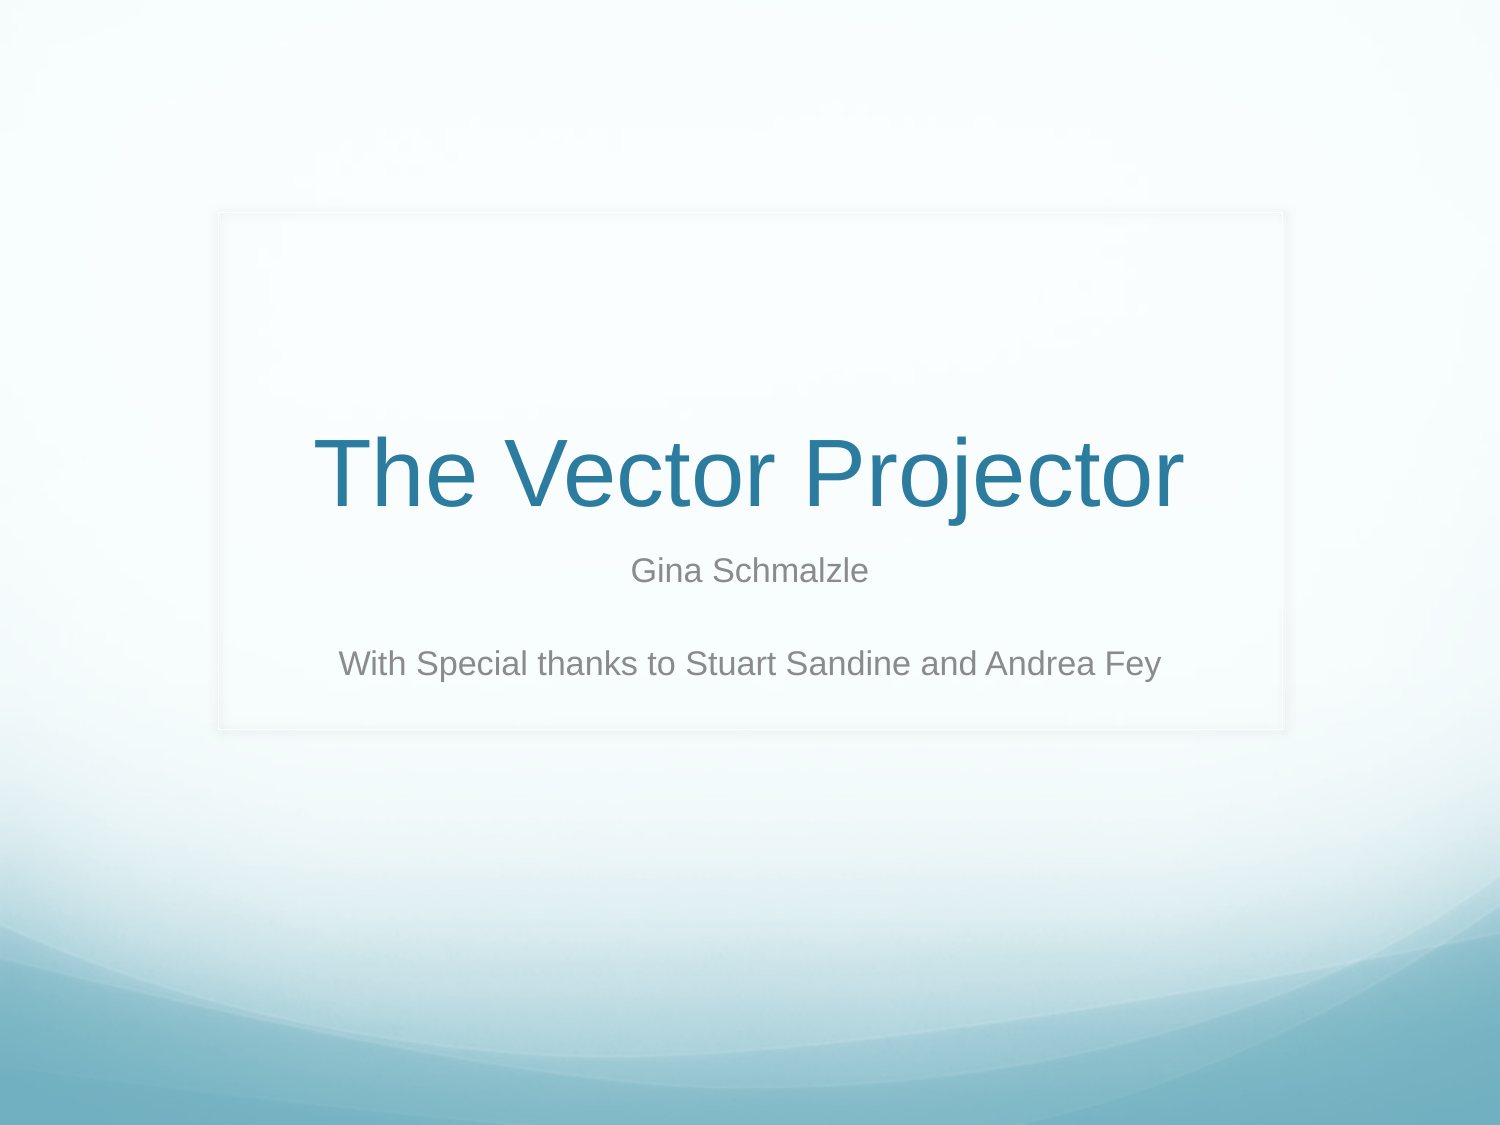

# The Vector Projector
Gina Schmalzle

With Special thanks to Stuart Sandine and Andrea Fey